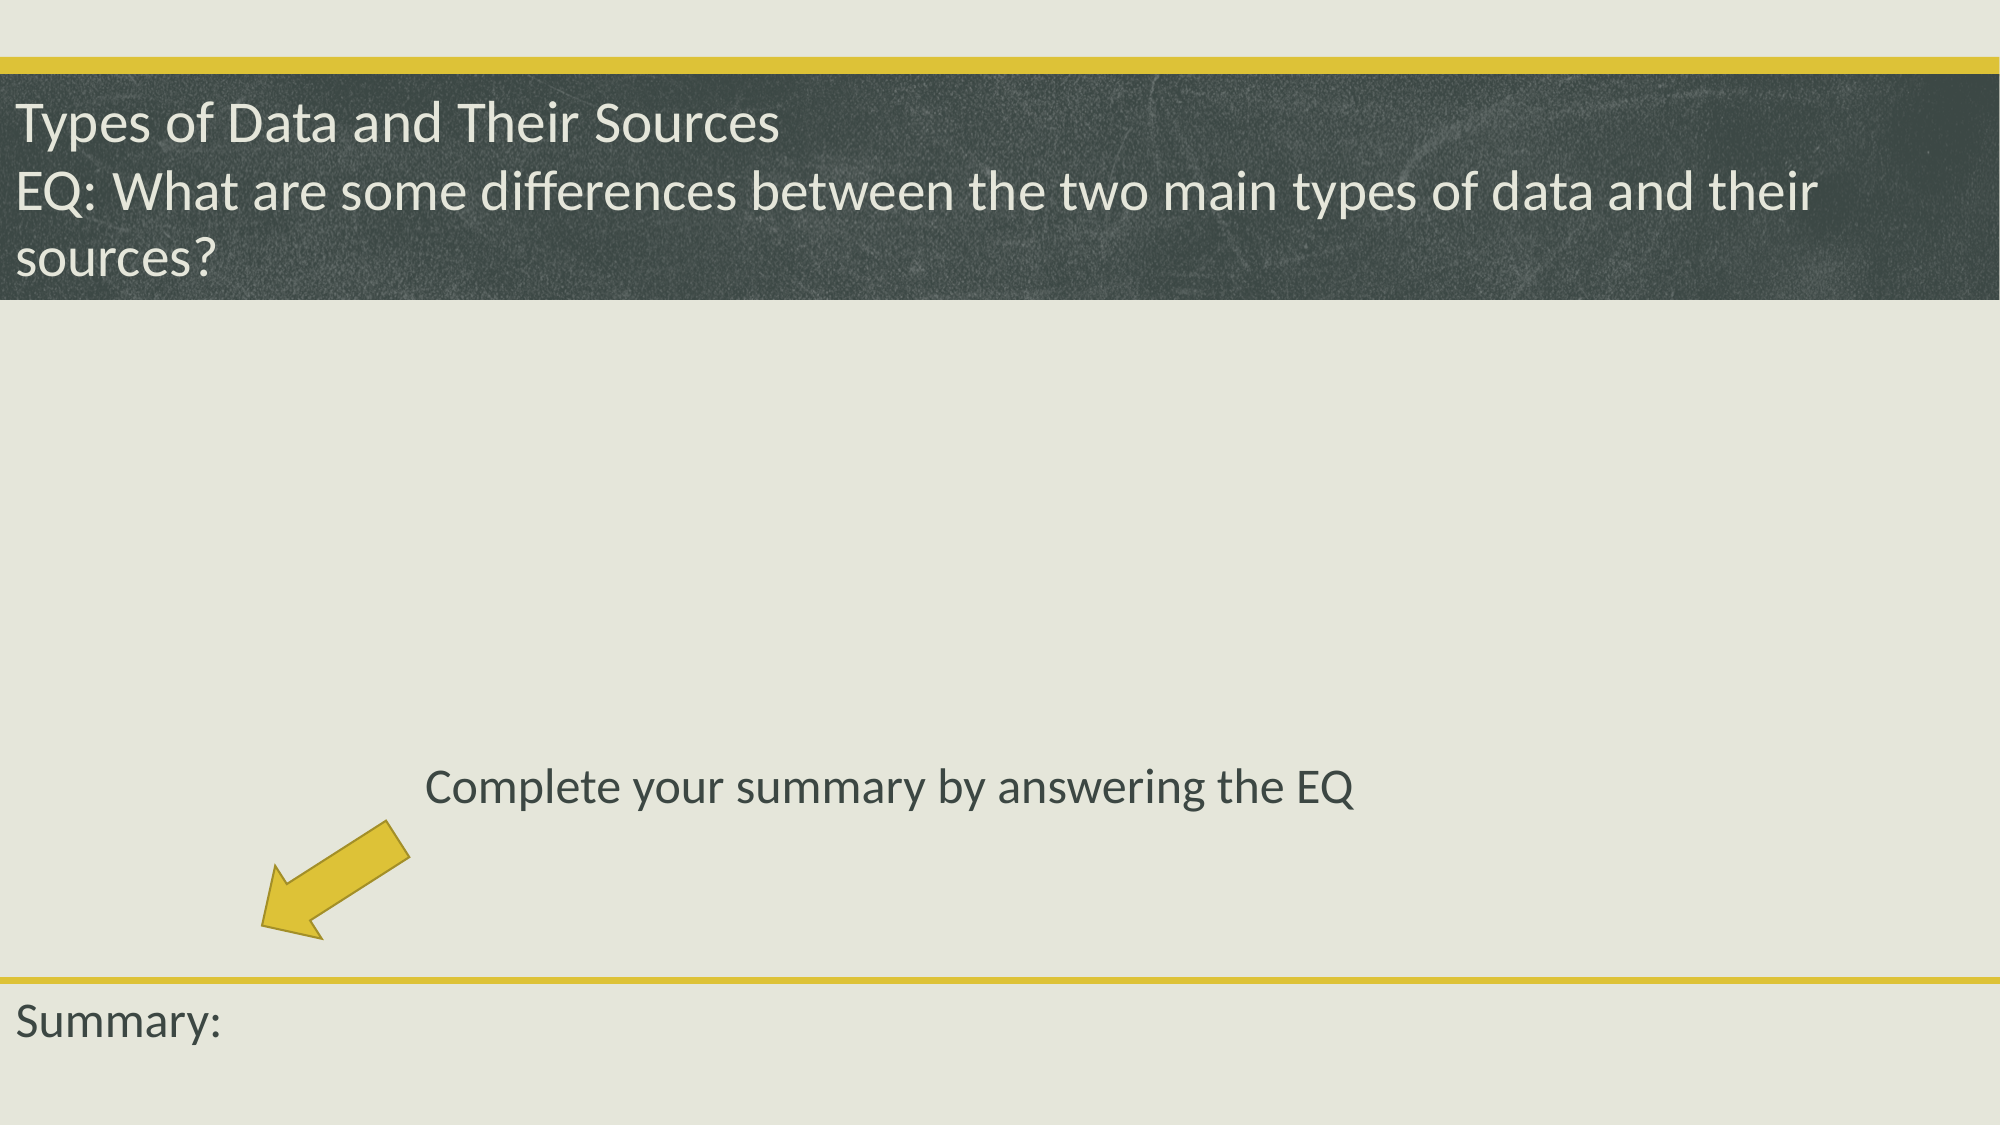

# Types of Data and Their Sources EQ: What are some differences between the two main types of data and their sources?
Complete your summary by answering the EQ

Summary: